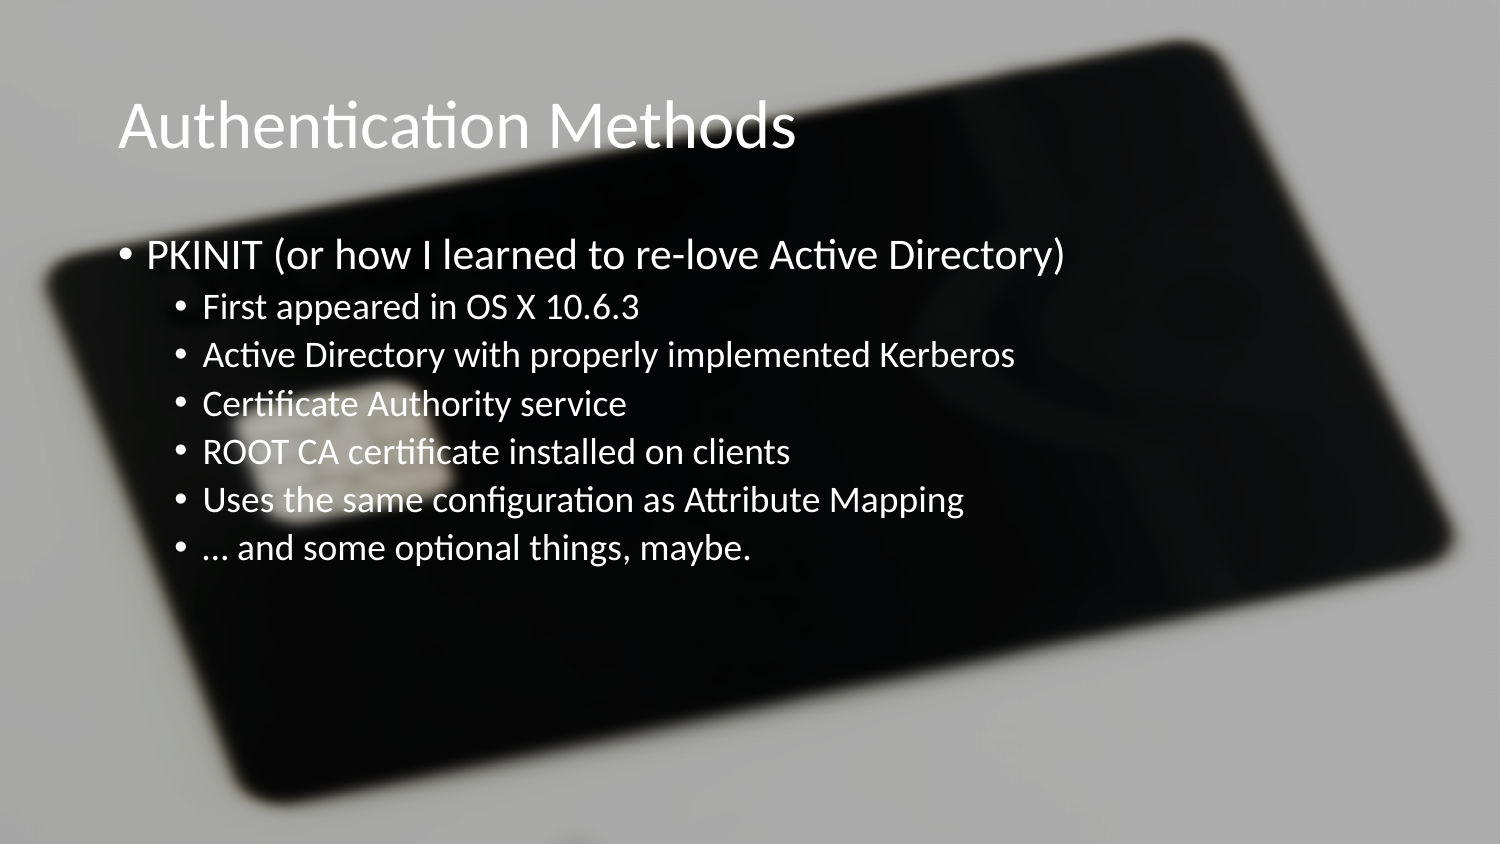

# Authentication Methods
PKINIT (or how I learned to re-love Active Directory)
First appeared in OS X 10.6.3
Active Directory with properly implemented Kerberos
Certificate Authority service
ROOT CA certificate installed on clients
Uses the same configuration as Attribute Mapping
… and some optional things, maybe.